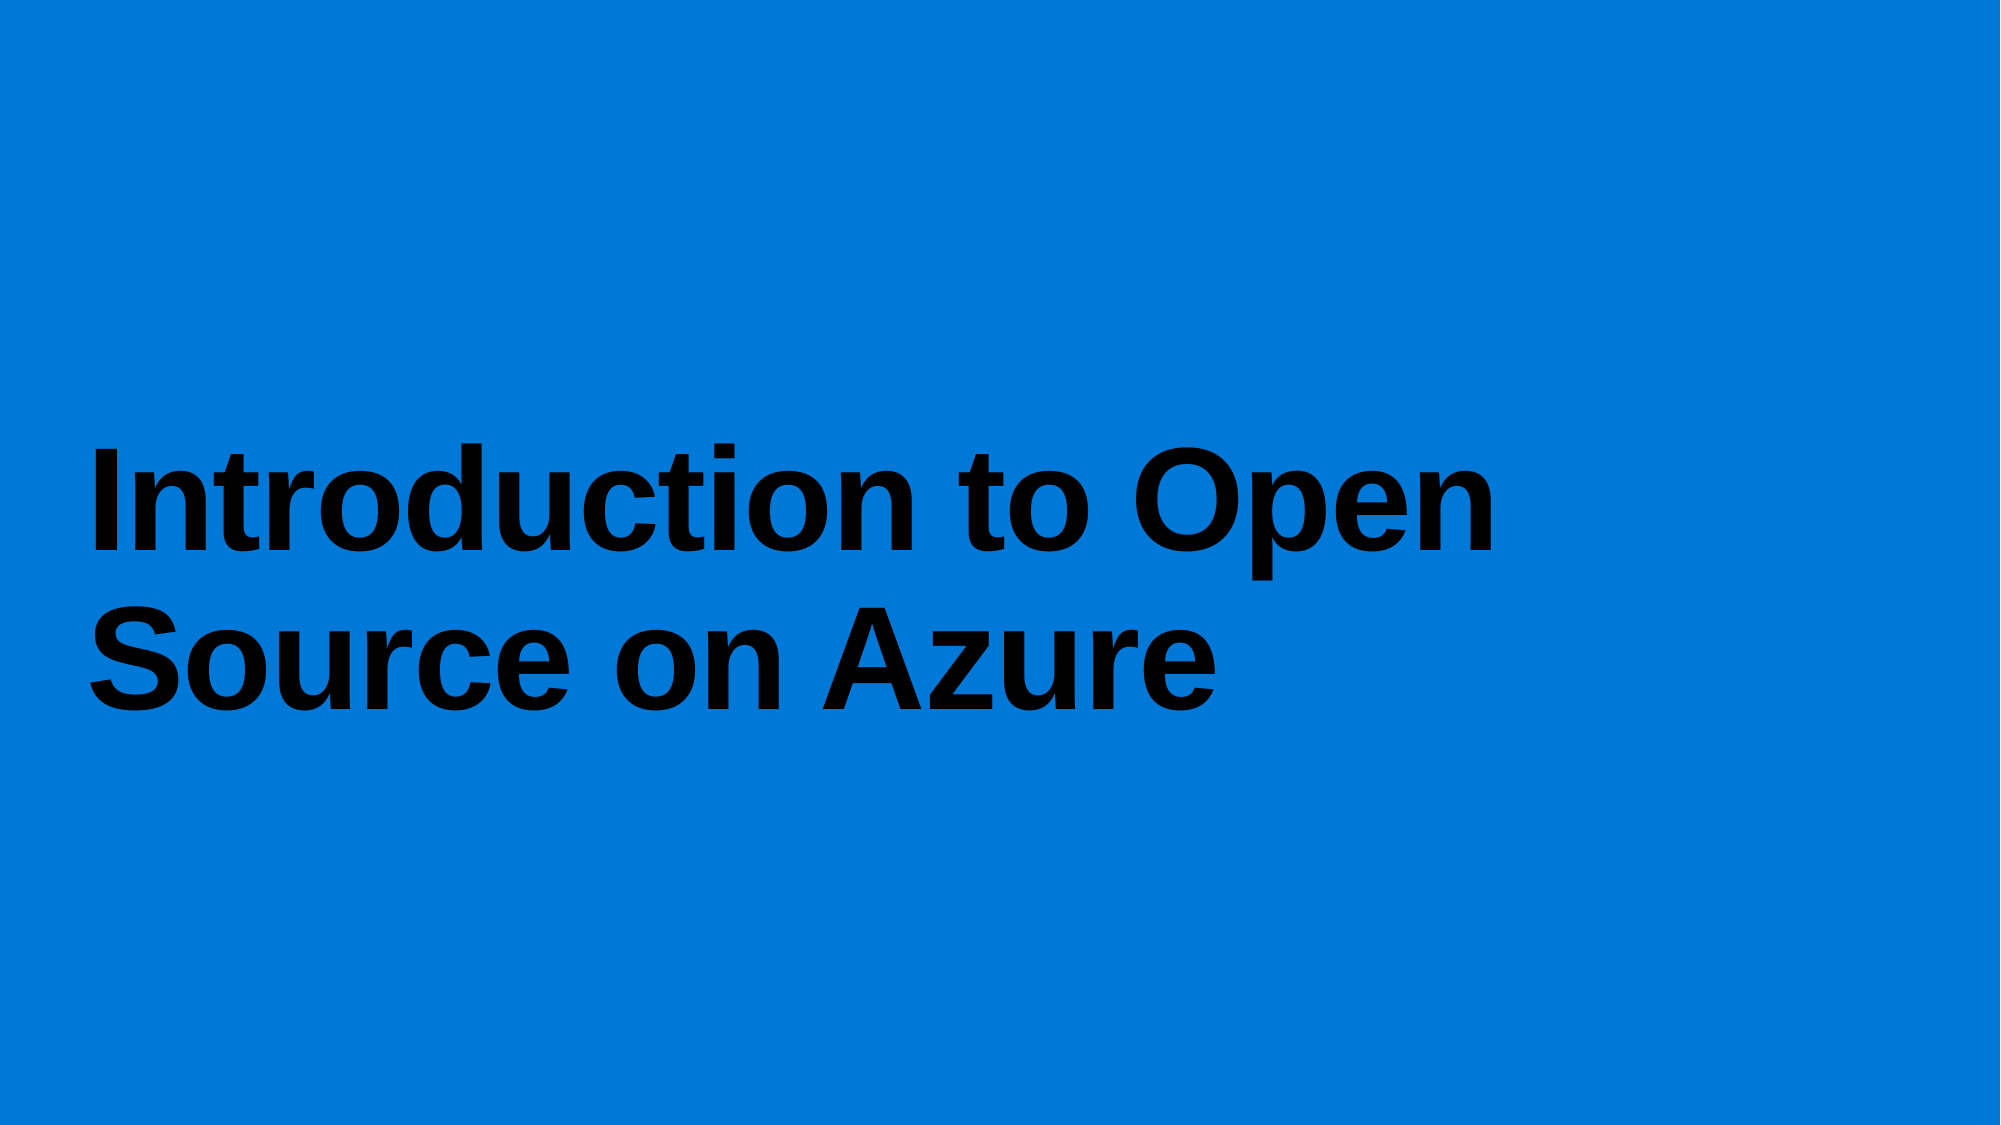

# Introduction to Open Source on Azure